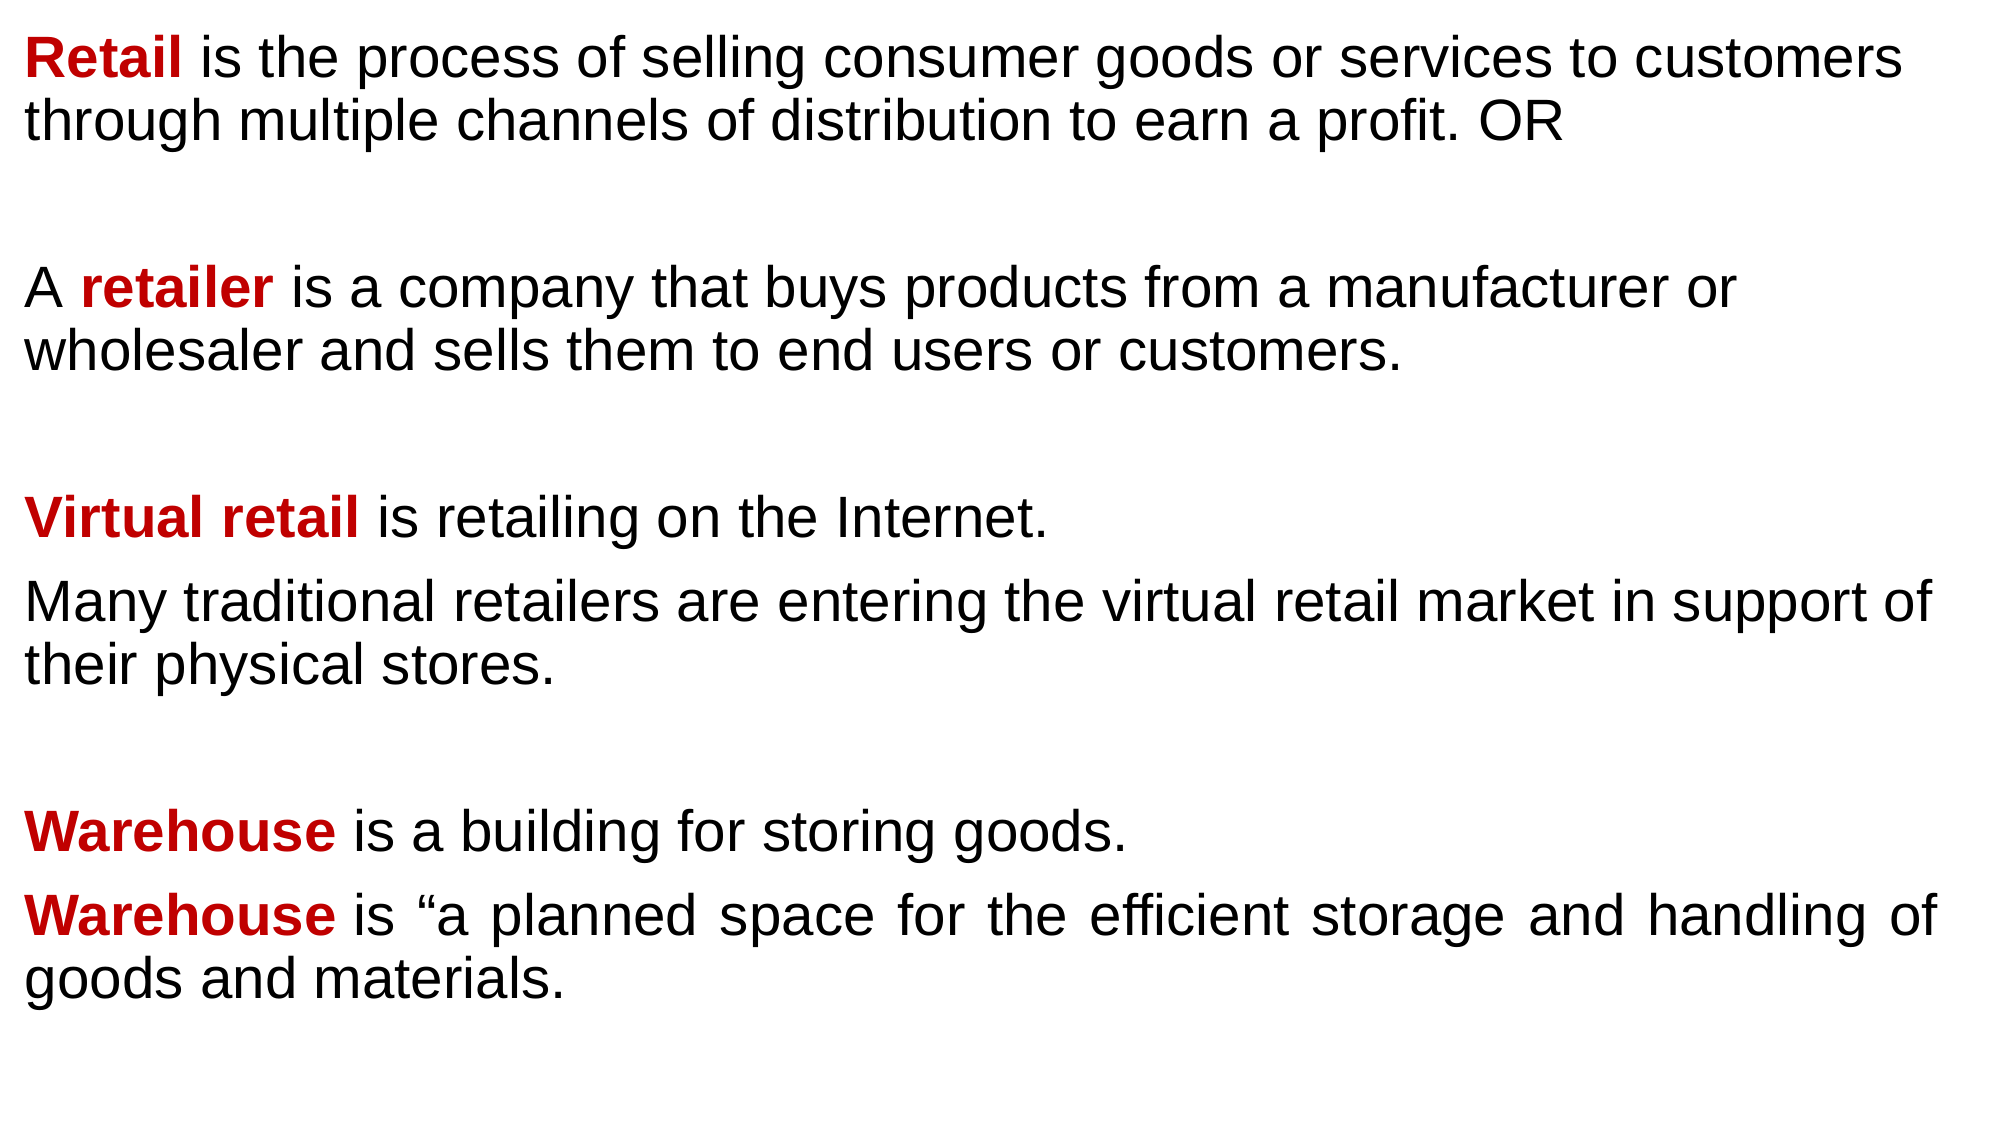

Retail is the process of selling consumer goods or services to customers through multiple channels of distribution to earn a profit. OR

A retailer is a company that buys products from a manufacturer or wholesaler and sells them to end users or customers.

Virtual retail is retailing on the Internet.
Many traditional retailers are entering the virtual retail market in support of their physical stores.

Warehouse is a building for storing goods.
Warehouse is “a planned space for the efficient storage and handling of goods and materials.